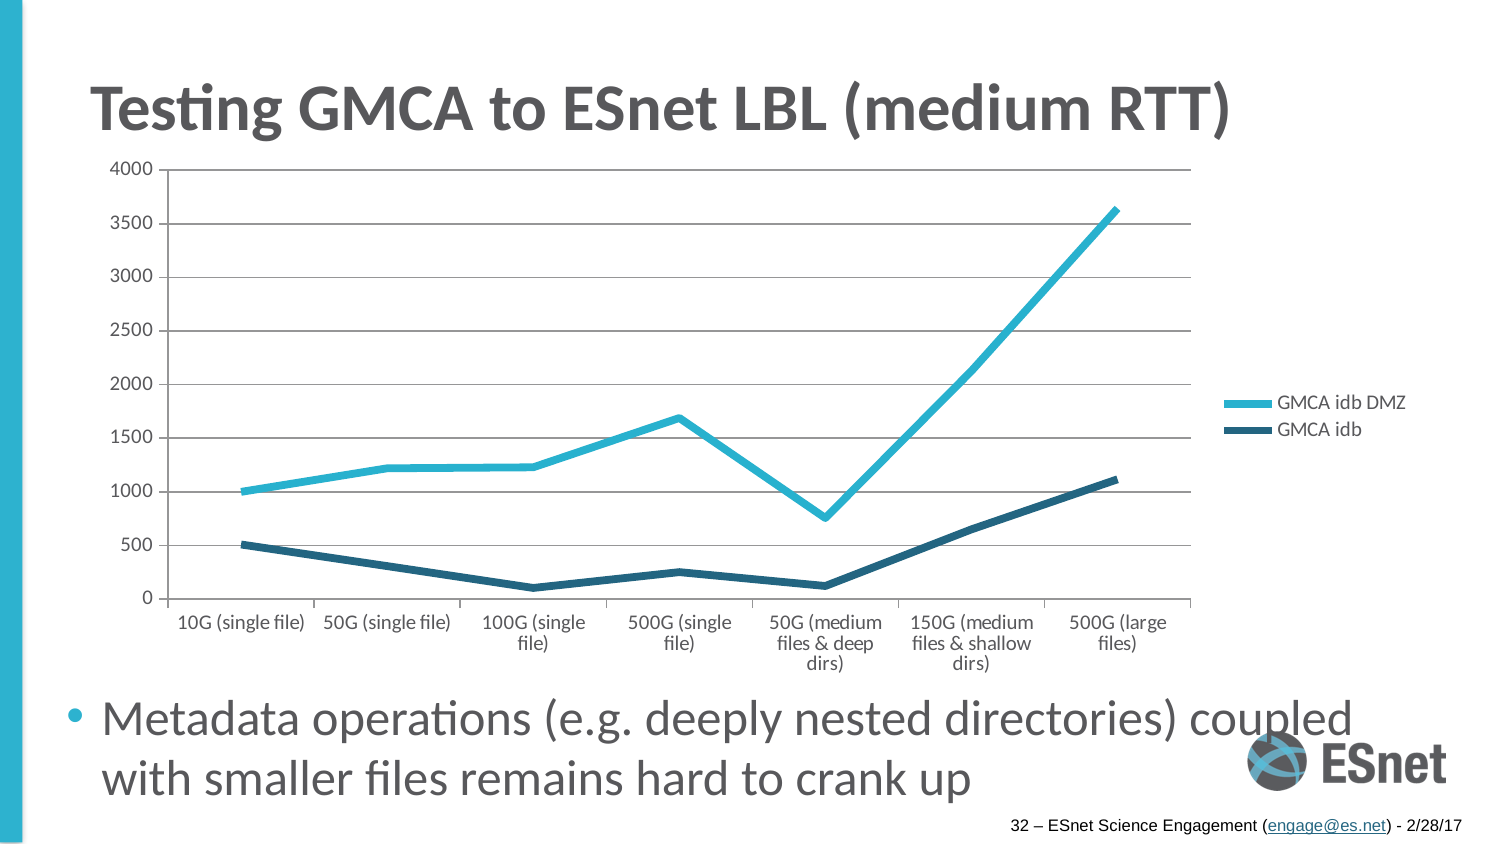

# Testing GMCA to ESnet LBL (medium RTT)

### Chart

| Category | GMCA idb DMZ | GMCA idb |
|---|---|---|
| 10G (single file) | 1000.0 | 509.554 |
| 50G (single file) | 1219.512 | 307.929 |
| 100G (single file) | 1228.879 | 104.167 |
| 500G (single file) | 1688.476 | 251.889 |
| 50G (medium files & deep dirs) | 756.144 | 122.474 |
| 150G (medium files & shallow dirs) | 2127.66 | 650.4069999999996 |
| 500G (large files) | 3642.987 | 1117.006 |
Metadata operations (e.g. deeply nested directories) coupled with smaller files remains hard to crank up
32 – ESnet Science Engagement (engage@es.net) - 2/28/17